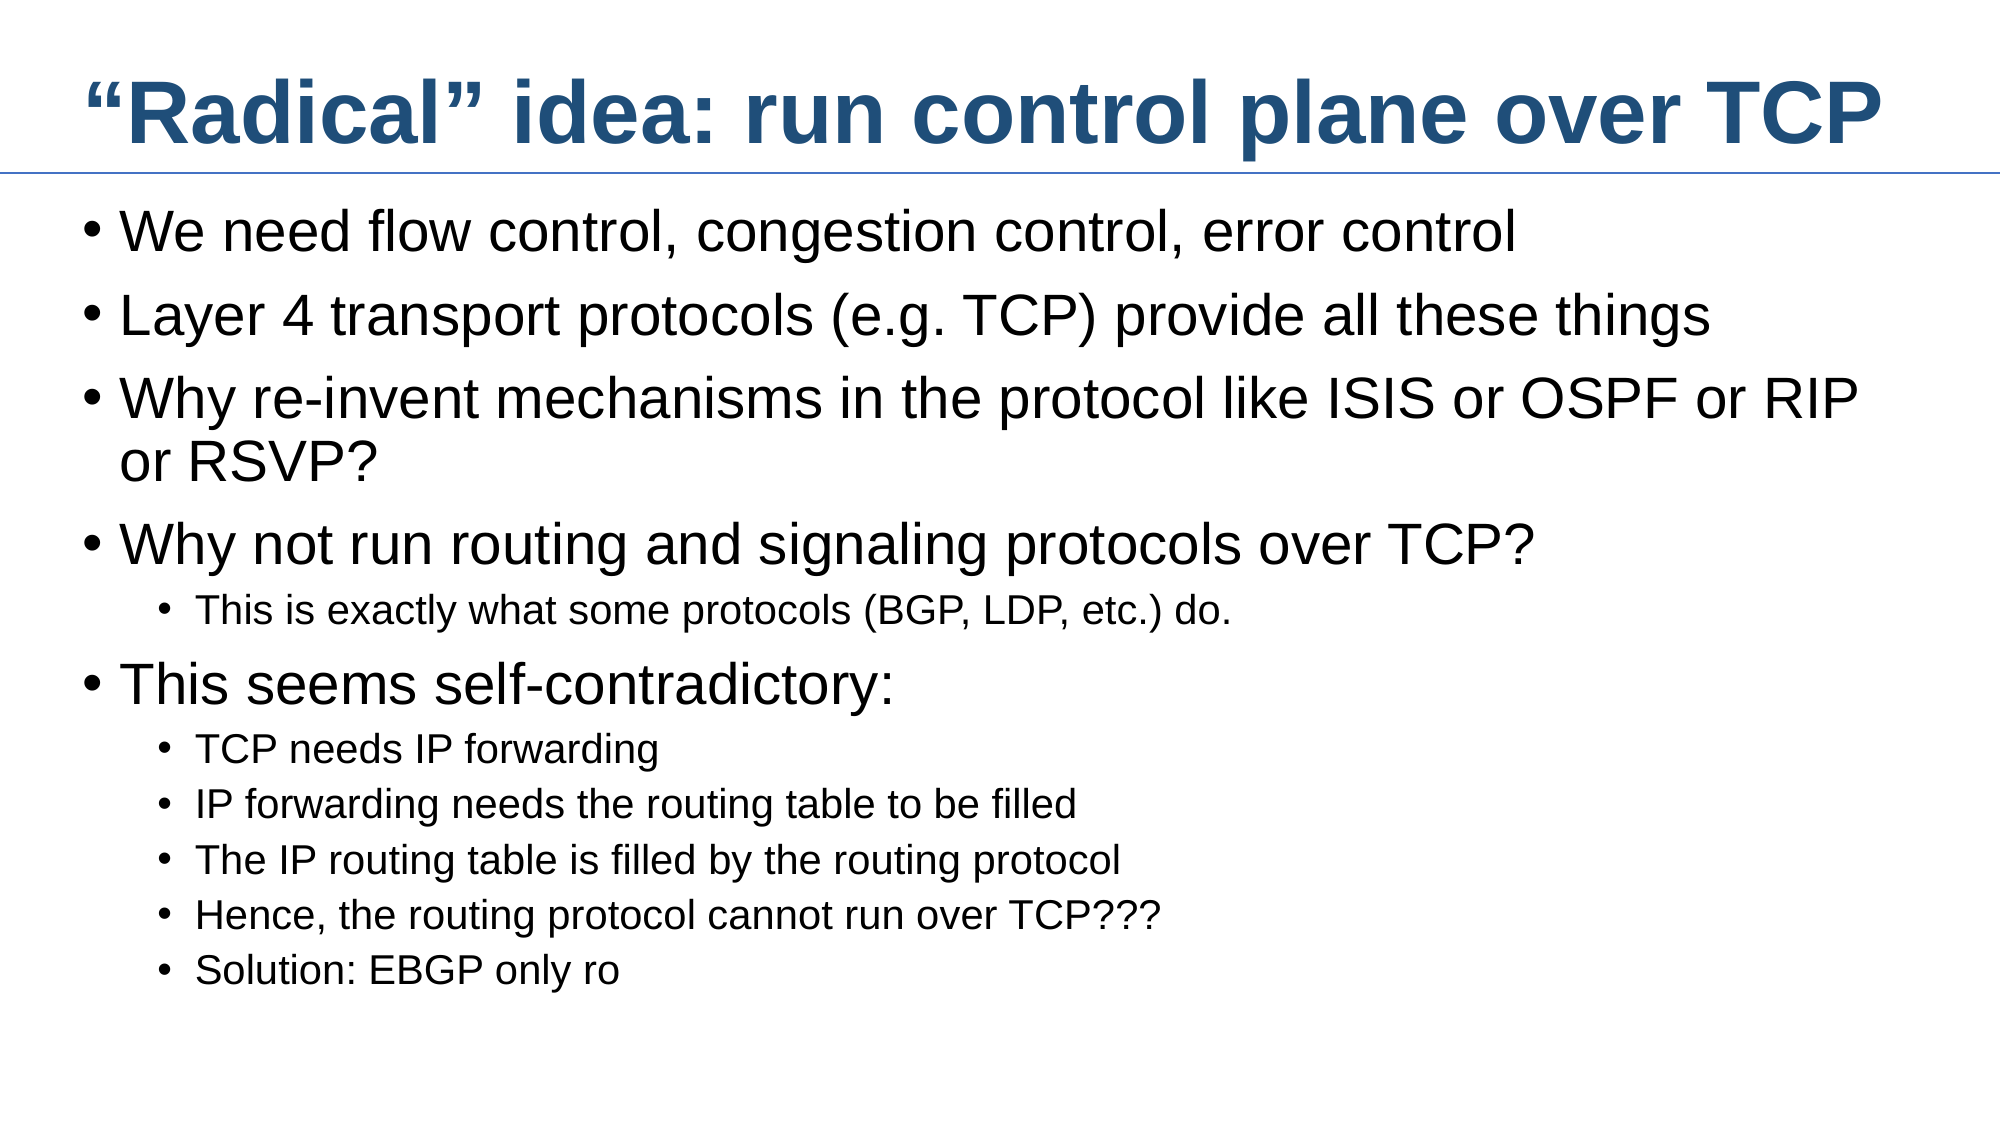

# “Radical” idea: run control plane over TCP
We need flow control, congestion control, error control
Layer 4 transport protocols (e.g. TCP) provide all these things
Why re-invent mechanisms in the protocol like ISIS or OSPF or RIP or RSVP?
Why not run routing and signaling protocols over TCP?
This is exactly what some protocols (BGP, LDP, etc.) do.
This seems self-contradictory:
TCP needs IP forwarding
IP forwarding needs the routing table to be filled
The IP routing table is filled by the routing protocol
Hence, the routing protocol cannot run over TCP???
Solution: EBGP only ro